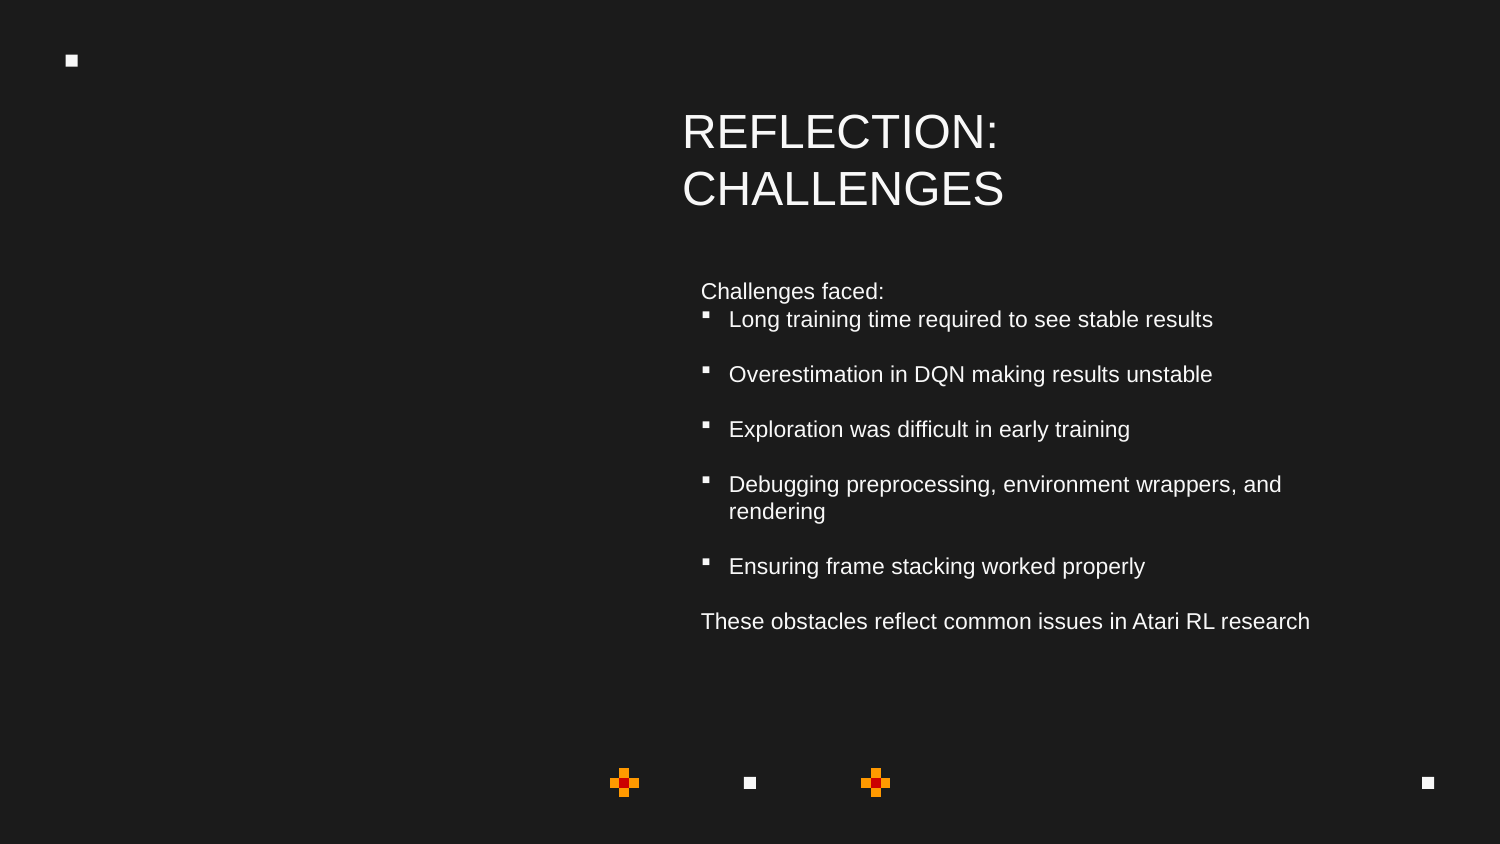

# REFLECTION: CHALLENGES

Challenges faced:
Long training time required to see stable results

Overestimation in DQN making results unstable

Exploration was difficult in early training

Debugging preprocessing, environment wrappers, and rendering

Ensuring frame stacking worked properly

These obstacles reflect common issues in Atari RL research